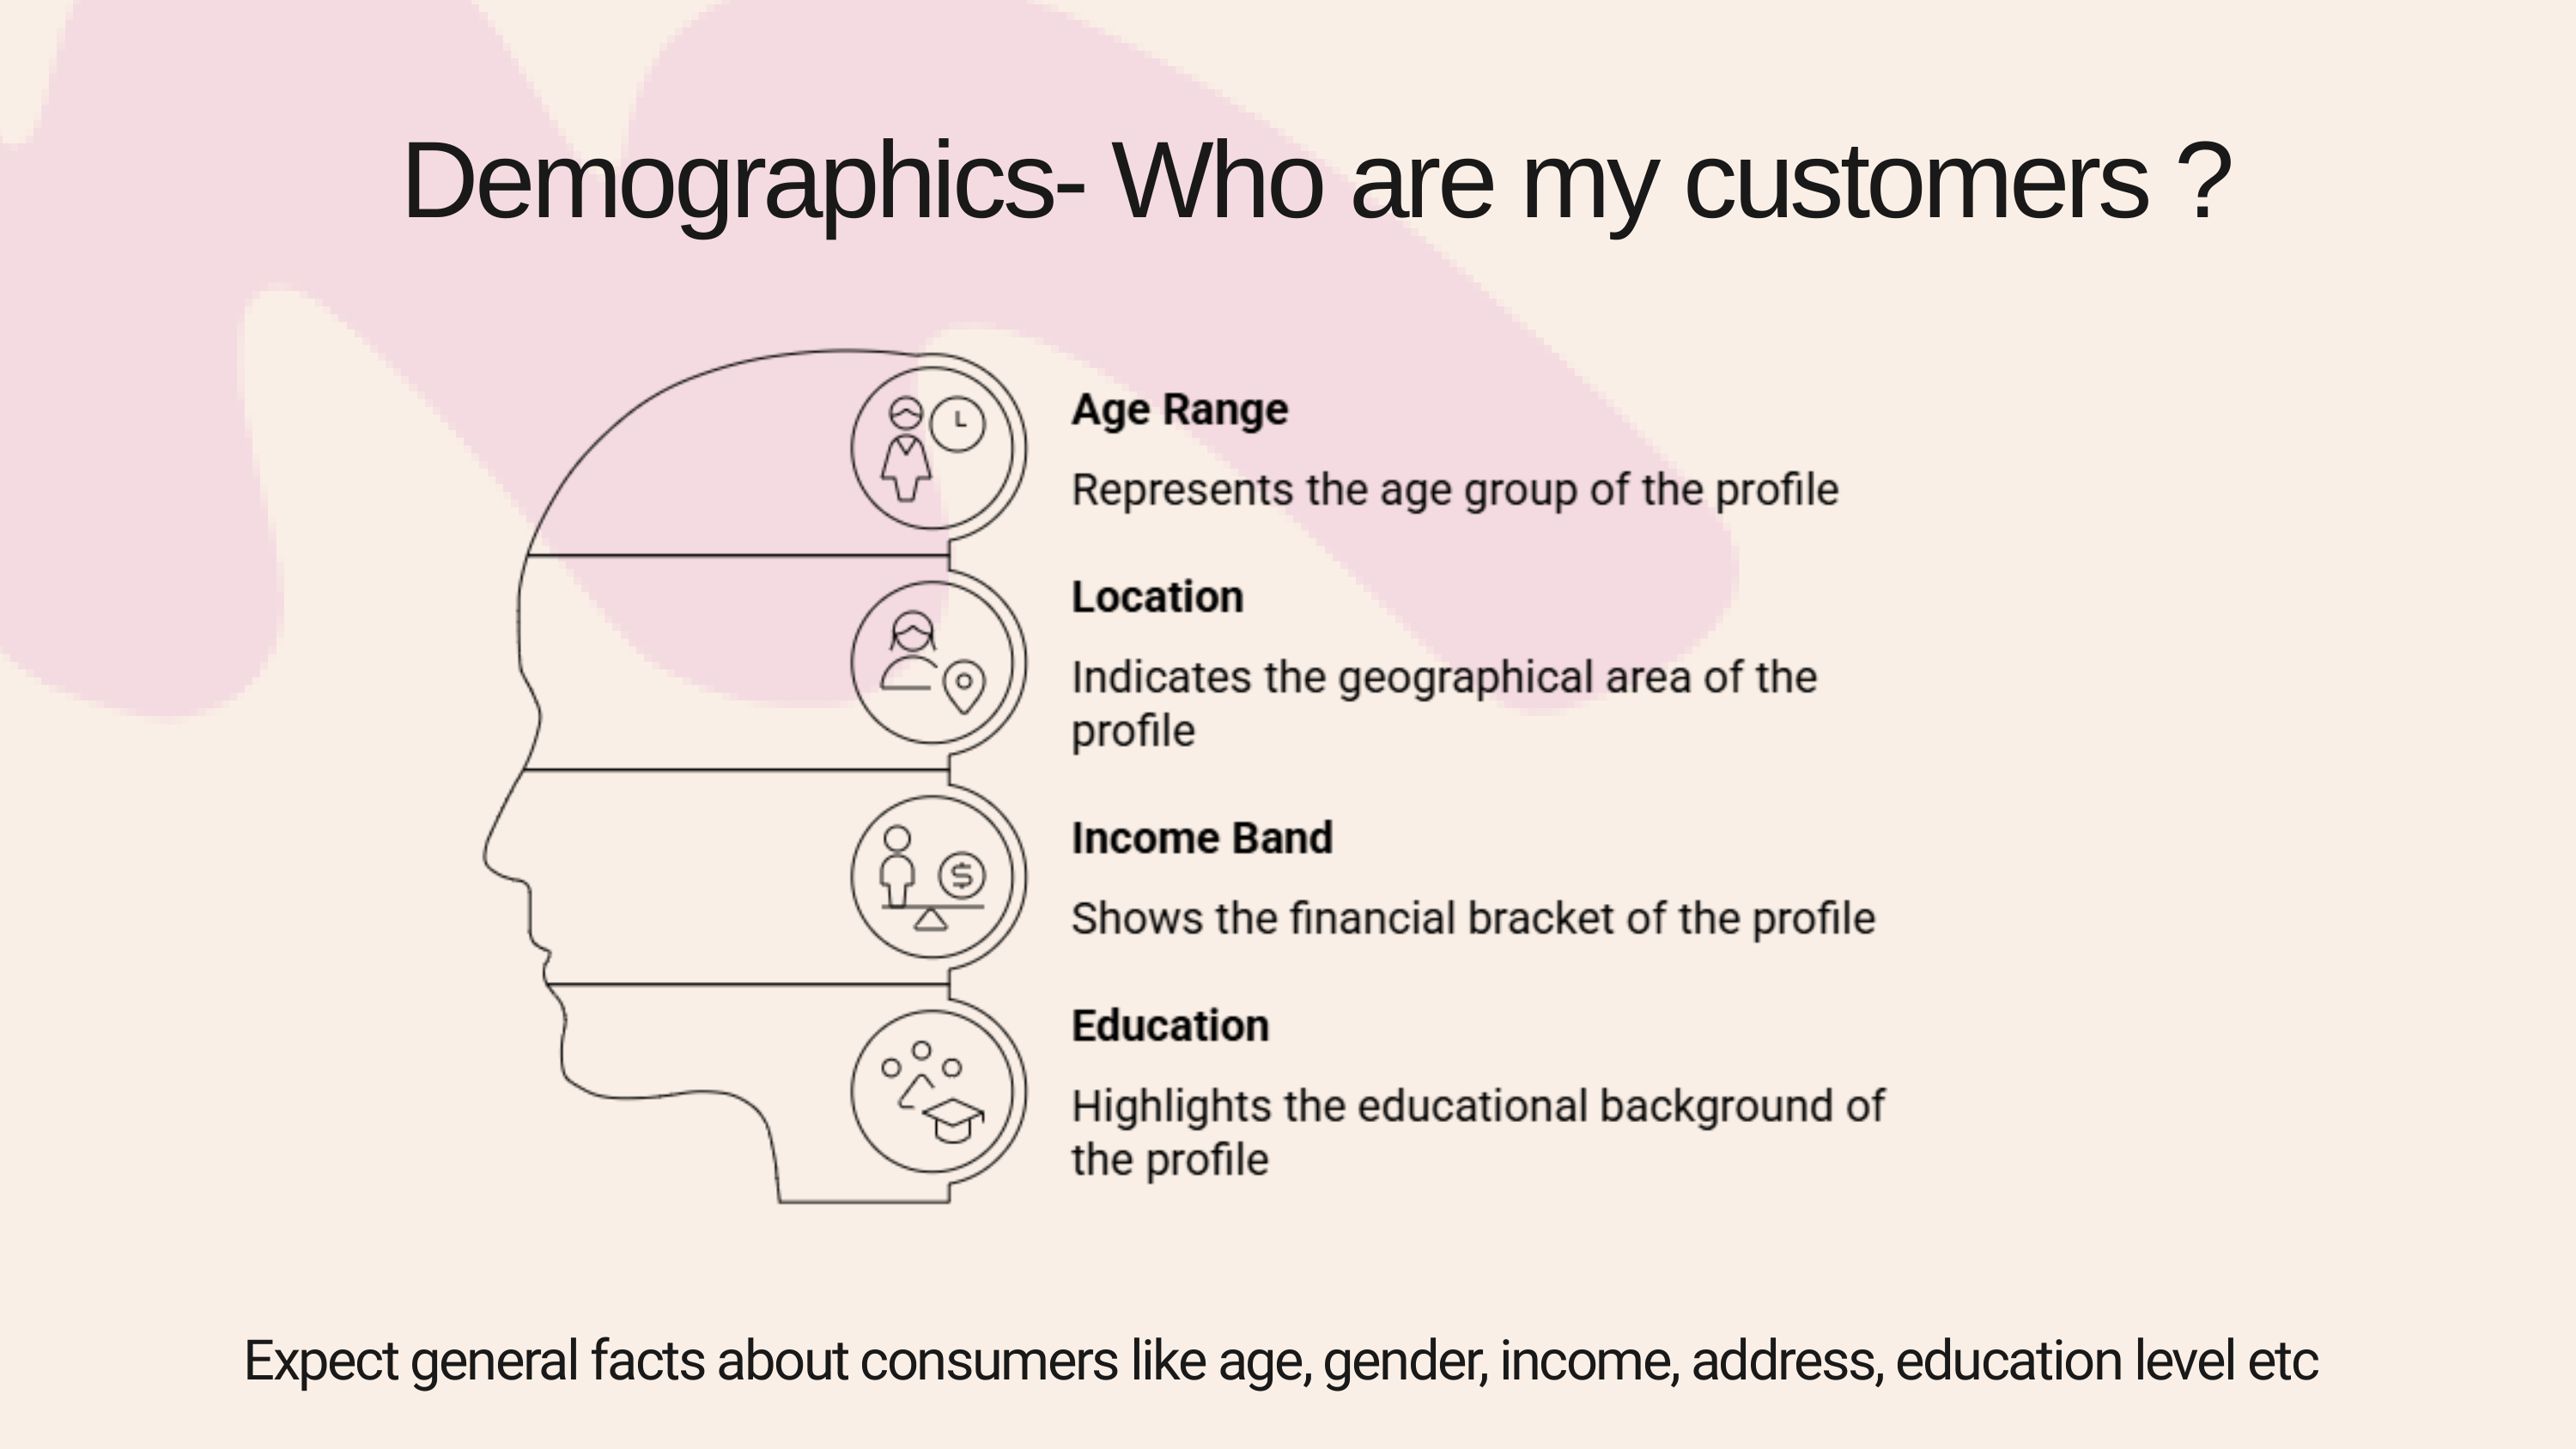

Demographics- Who are my customers ?

Expect general facts about consumers like age, gender, income, address, education level etc